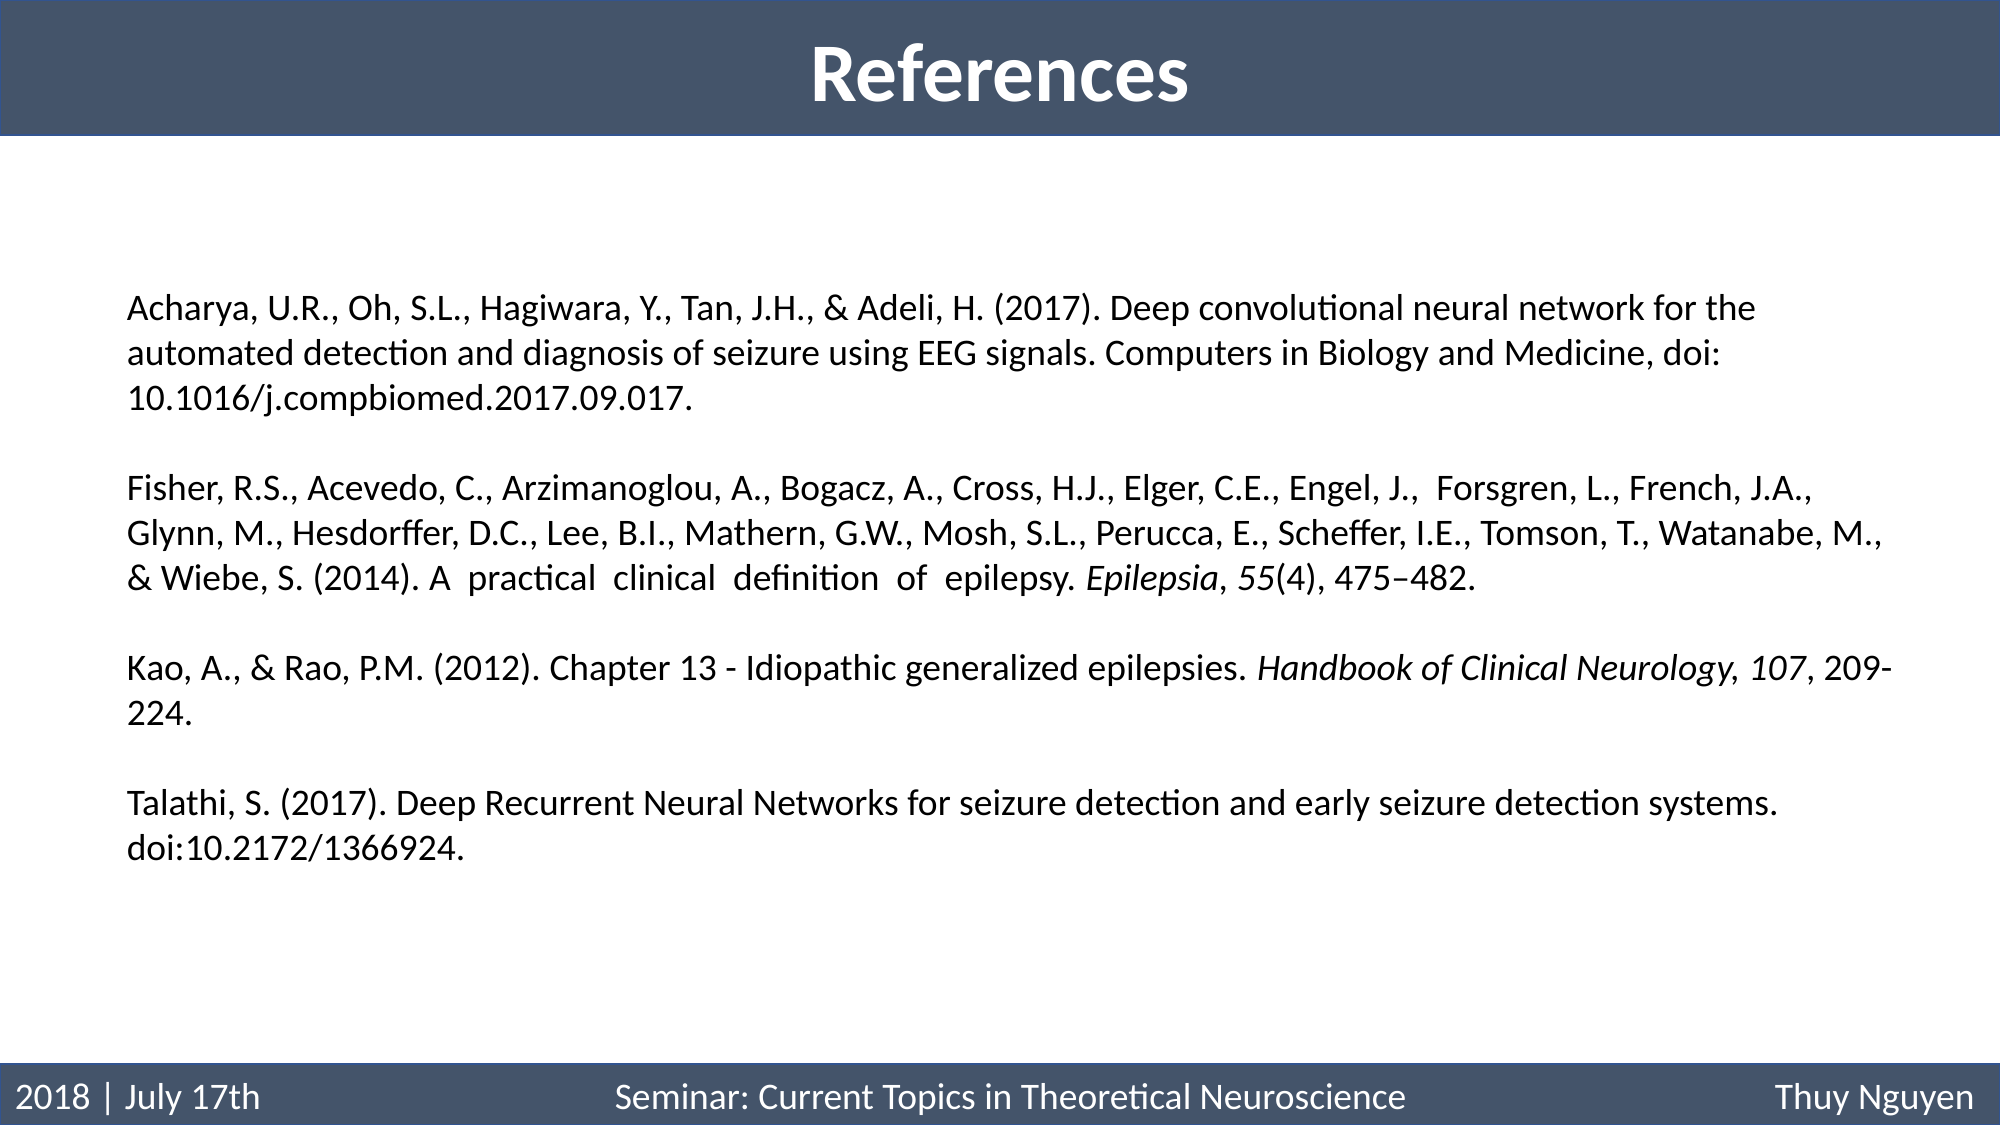

References
Acharya, U.R., Oh, S.L., Hagiwara, Y., Tan, J.H., & Adeli, H. (2017). Deep convolutional neural network for the automated detection and diagnosis of seizure using EEG signals. Computers in Biology and Medicine, doi: 10.1016/j.compbiomed.2017.09.017.

Fisher, R.S., Acevedo, C., Arzimanoglou, A., Bogacz, A., Cross, H.J., Elger, C.E., Engel, J.,  Forsgren, L., French, J.A., Glynn, M., Hesdorffer, D.C., Lee, B.I., Mathern, G.W., Mosh, S.L., Perucca, E., Scheffer, I.E., Tomson, T., Watanabe, M., & Wiebe, S. (2014). A  practical  clinical  definition  of  epilepsy. Epilepsia, 55(4), 475–482.

Kao, A., & Rao, P.M. (2012). Chapter 13 - Idiopathic generalized epilepsies. Handbook of Clinical Neurology, 107, 209-224.

Talathi, S. (2017). Deep Recurrent Neural Networks for seizure detection and early seizure detection systems. doi:10.2172/1366924.

2018 | July 17th			Seminar: Current Topics in Theoretical Neuroscience		             Thuy Nguyen